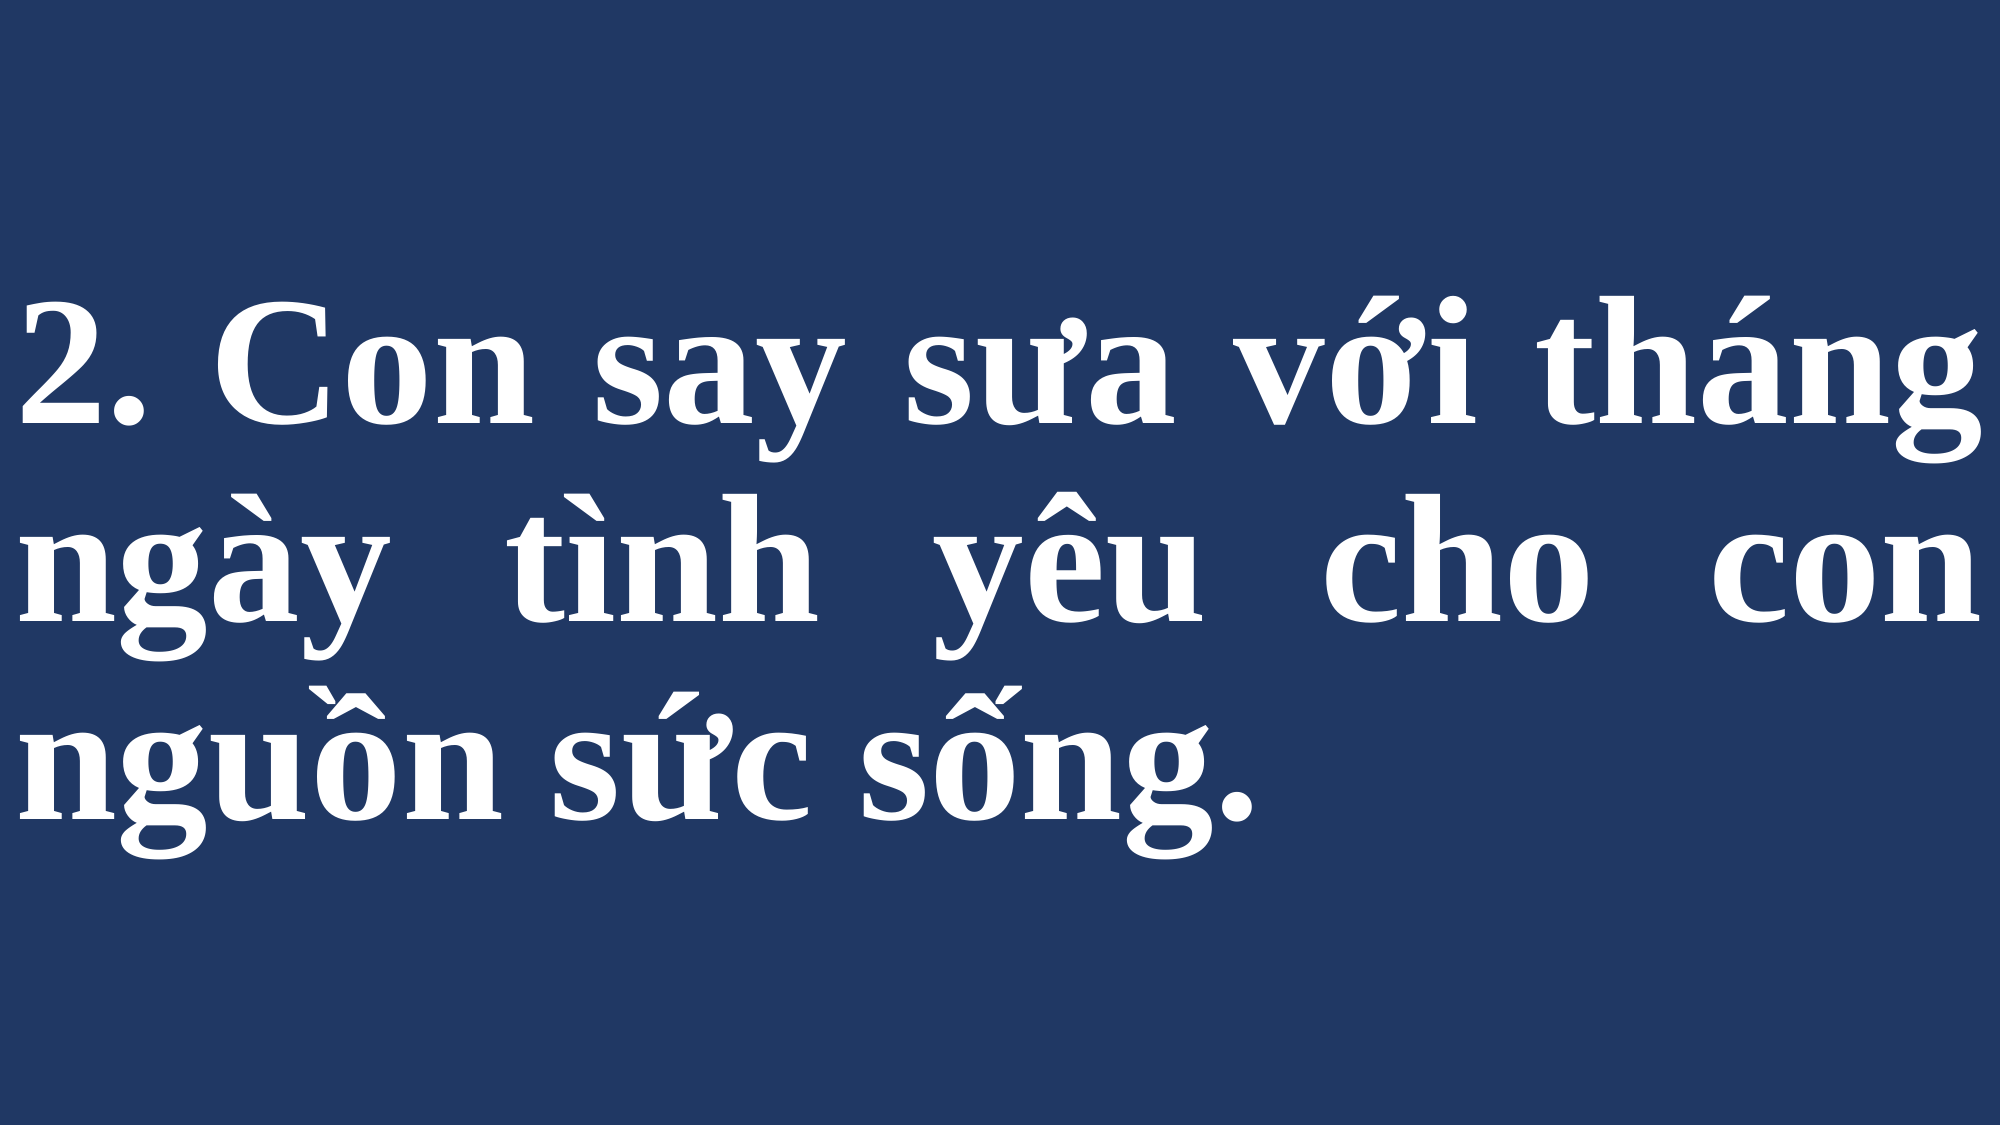

# 2. Con say sưa với tháng ngày tình yêu cho con nguồn sức sống.